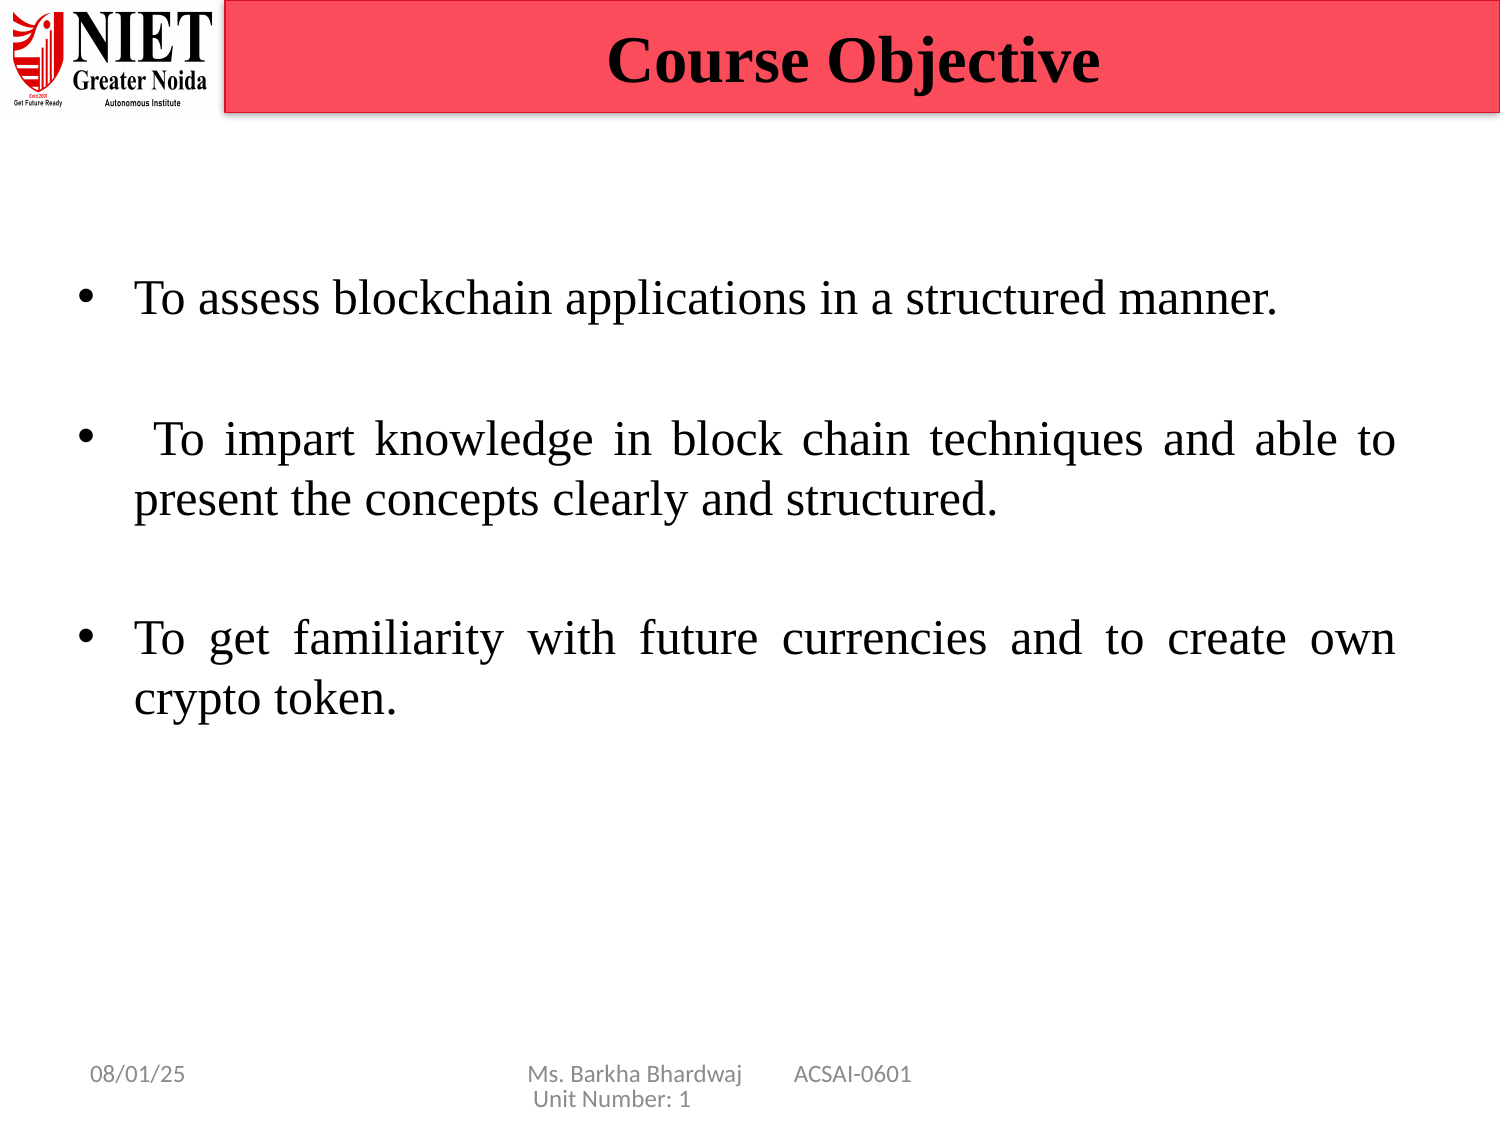

Course Objective

To assess blockchain applications in a structured manner.

 To impart knowledge in block chain techniques and able to present the concepts clearly and structured.

To get familiarity with future currencies and to create own crypto token.

08/01/25
Ms. Barkha Bhardwaj         ACSAI-0601           Unit Number: 1